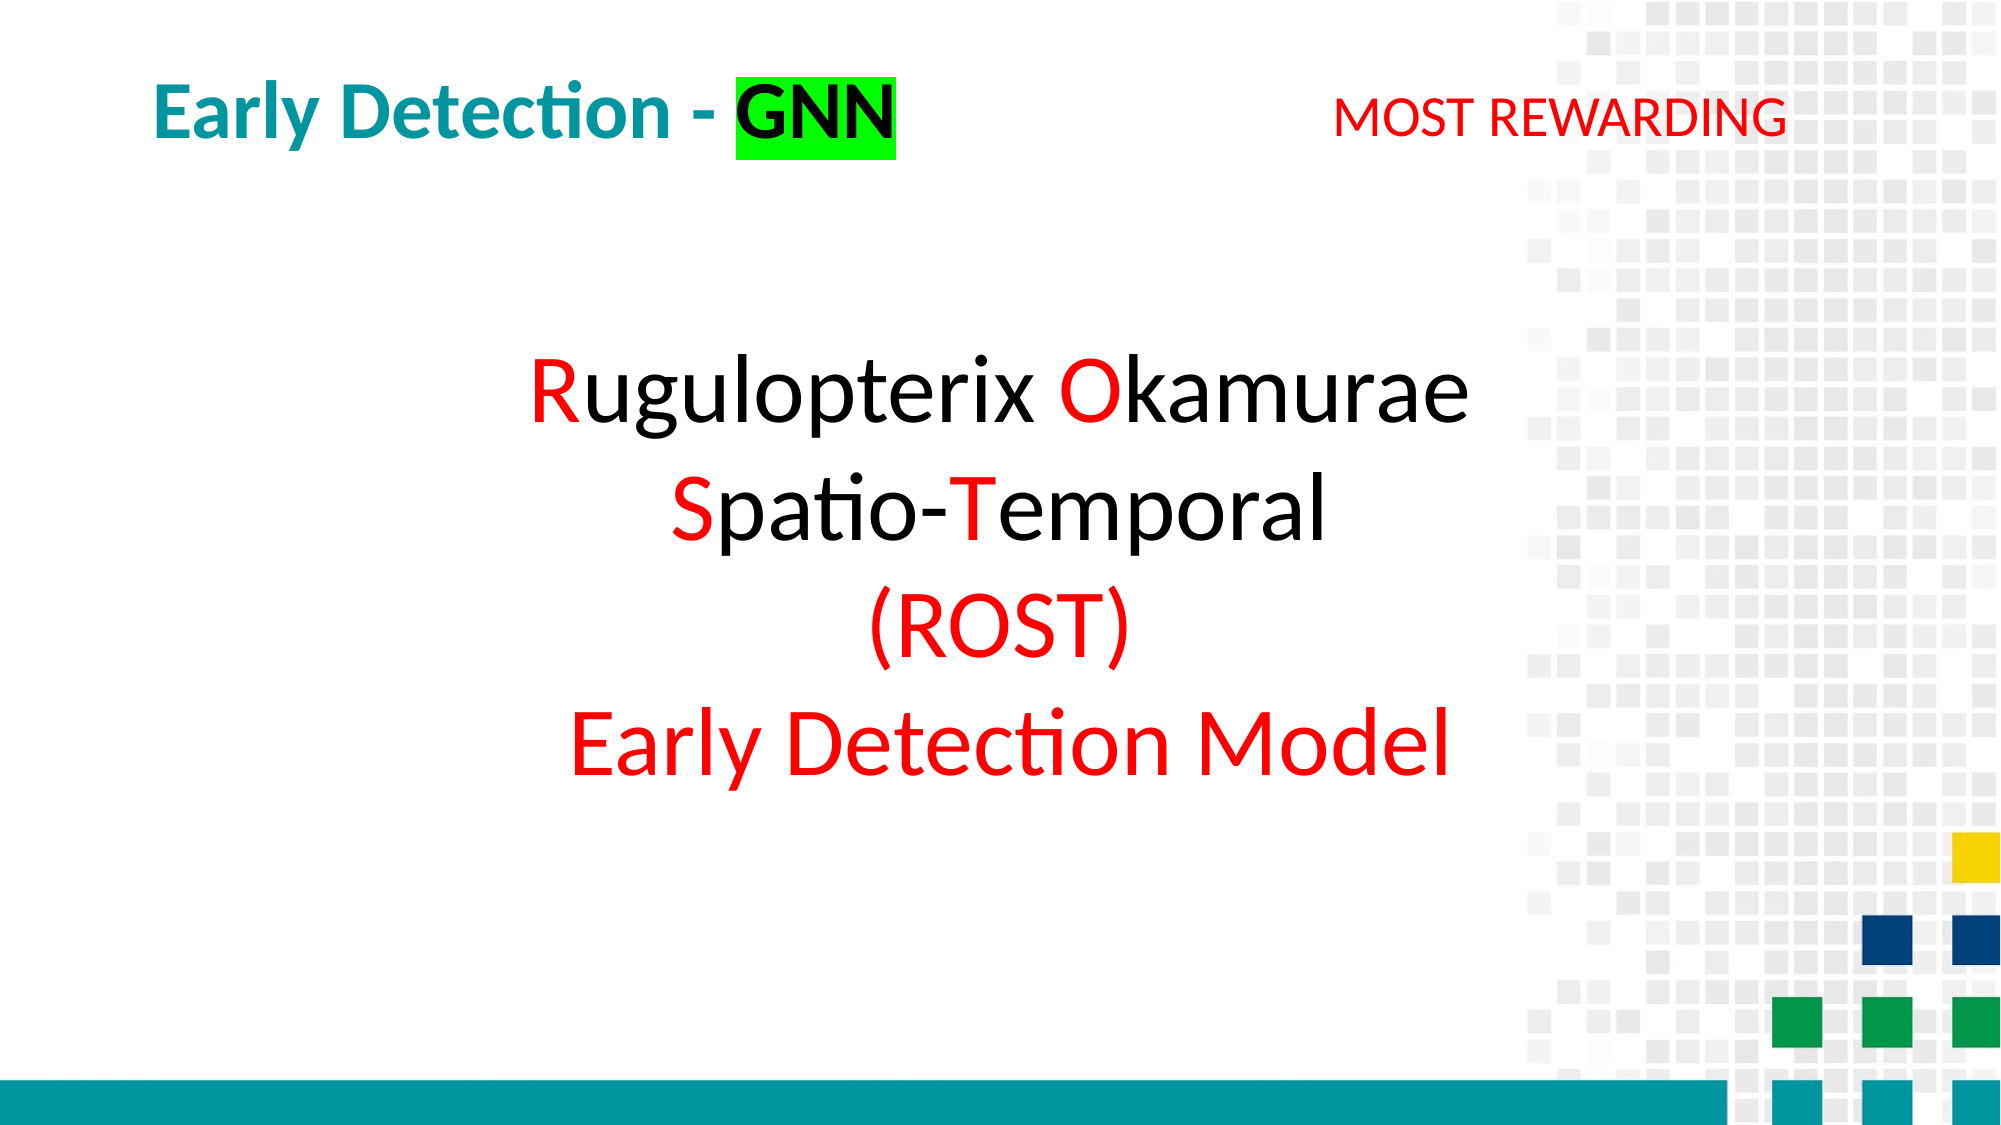

# Early Detection - GNN
MOST REWARDING
Rugulopterix Okamurae Spatio-Temporal
(ROST)
 Early Detection Model